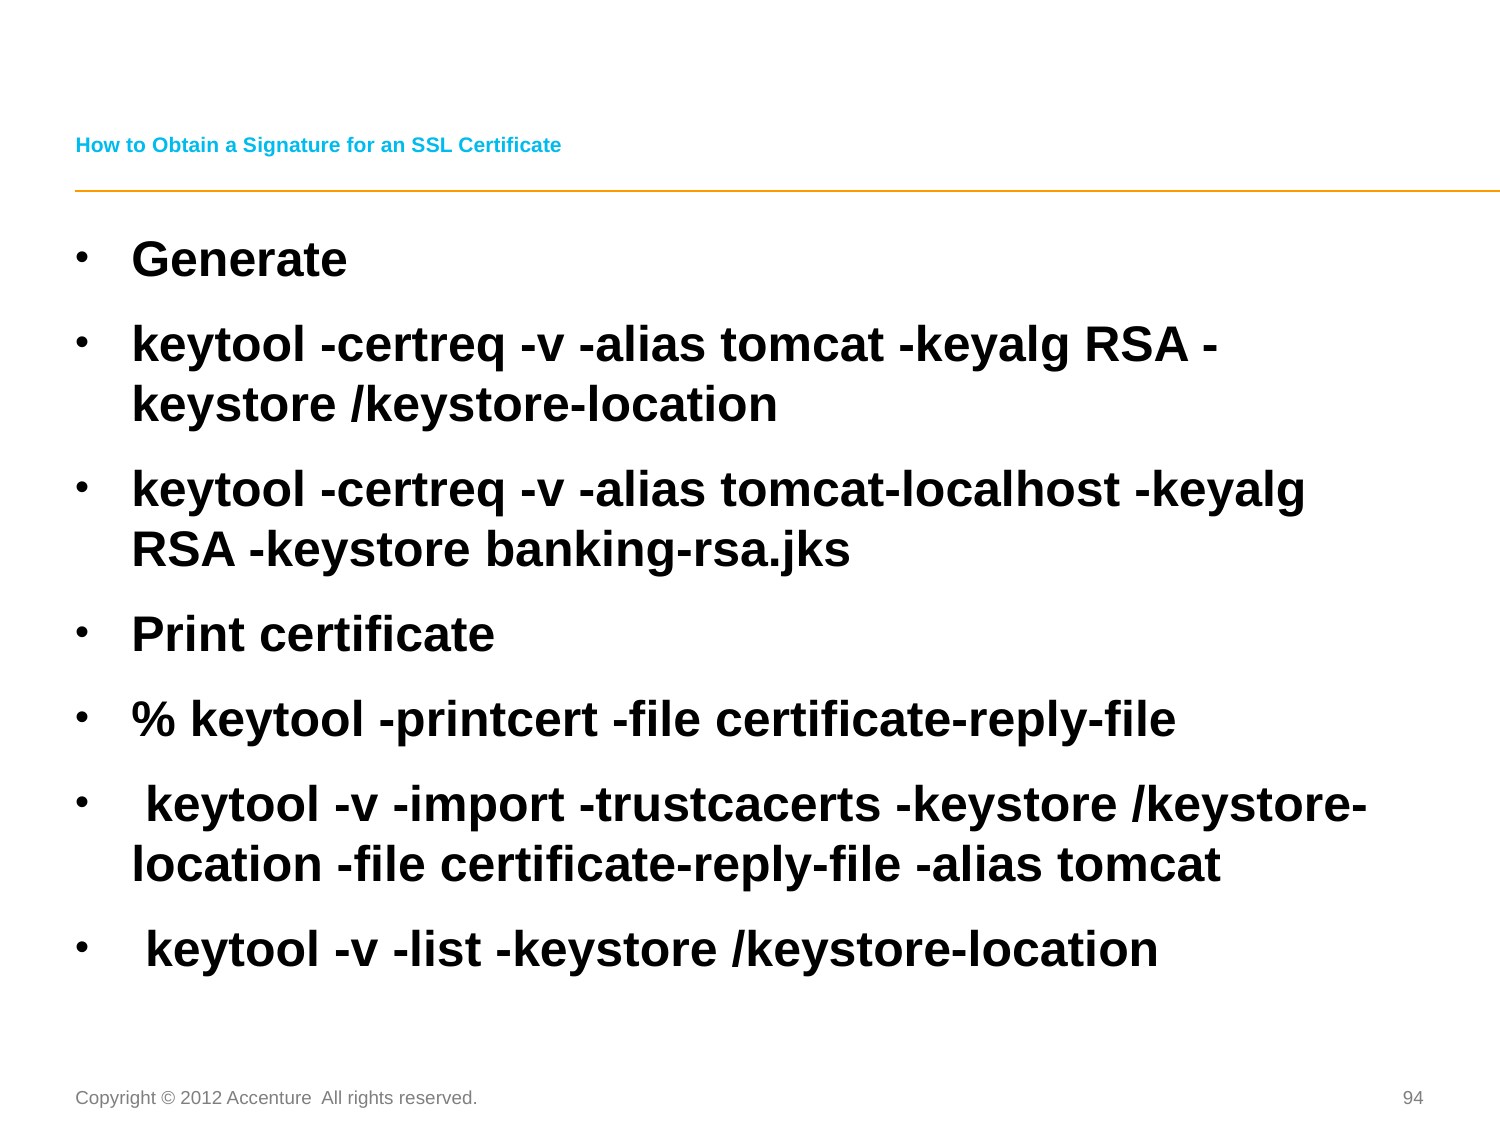

# How to Obtain a Signature for an SSL Certificate
Generate
keytool -certreq -v -alias tomcat -keyalg RSA -keystore /keystore-location
keytool -certreq -v -alias tomcat-localhost -keyalg RSA -keystore banking-rsa.jks
Print certificate
% keytool -printcert -file certificate-reply-file
 keytool -v -import -trustcacerts -keystore /keystore-location -file certificate-reply-file -alias tomcat
 keytool -v -list -keystore /keystore-location